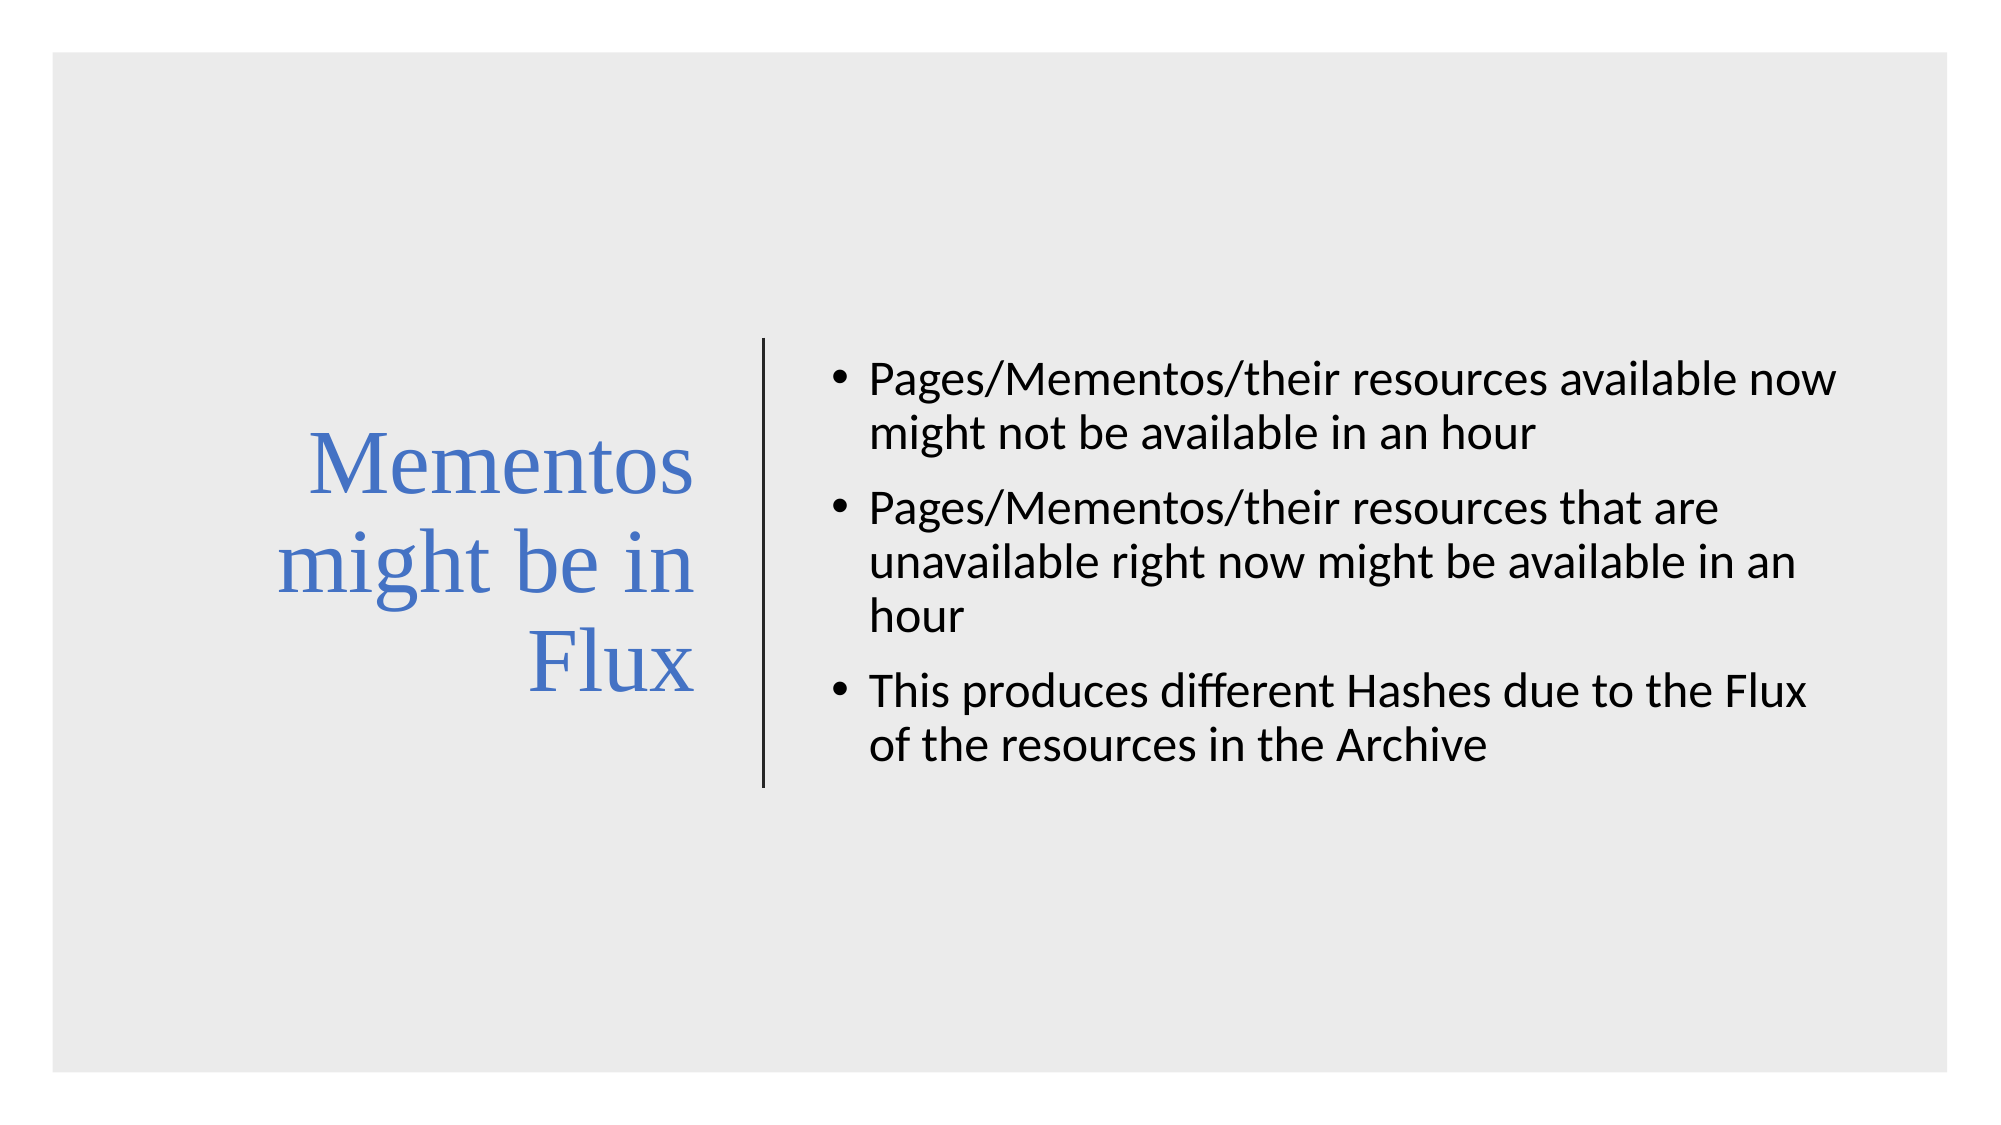

# Mementos might be in Flux
Pages/Mementos/their resources available now might not be available in an hour
Pages/Mementos/their resources that are unavailable right now might be available in an hour
This produces different Hashes due to the Flux of the resources in the Archive